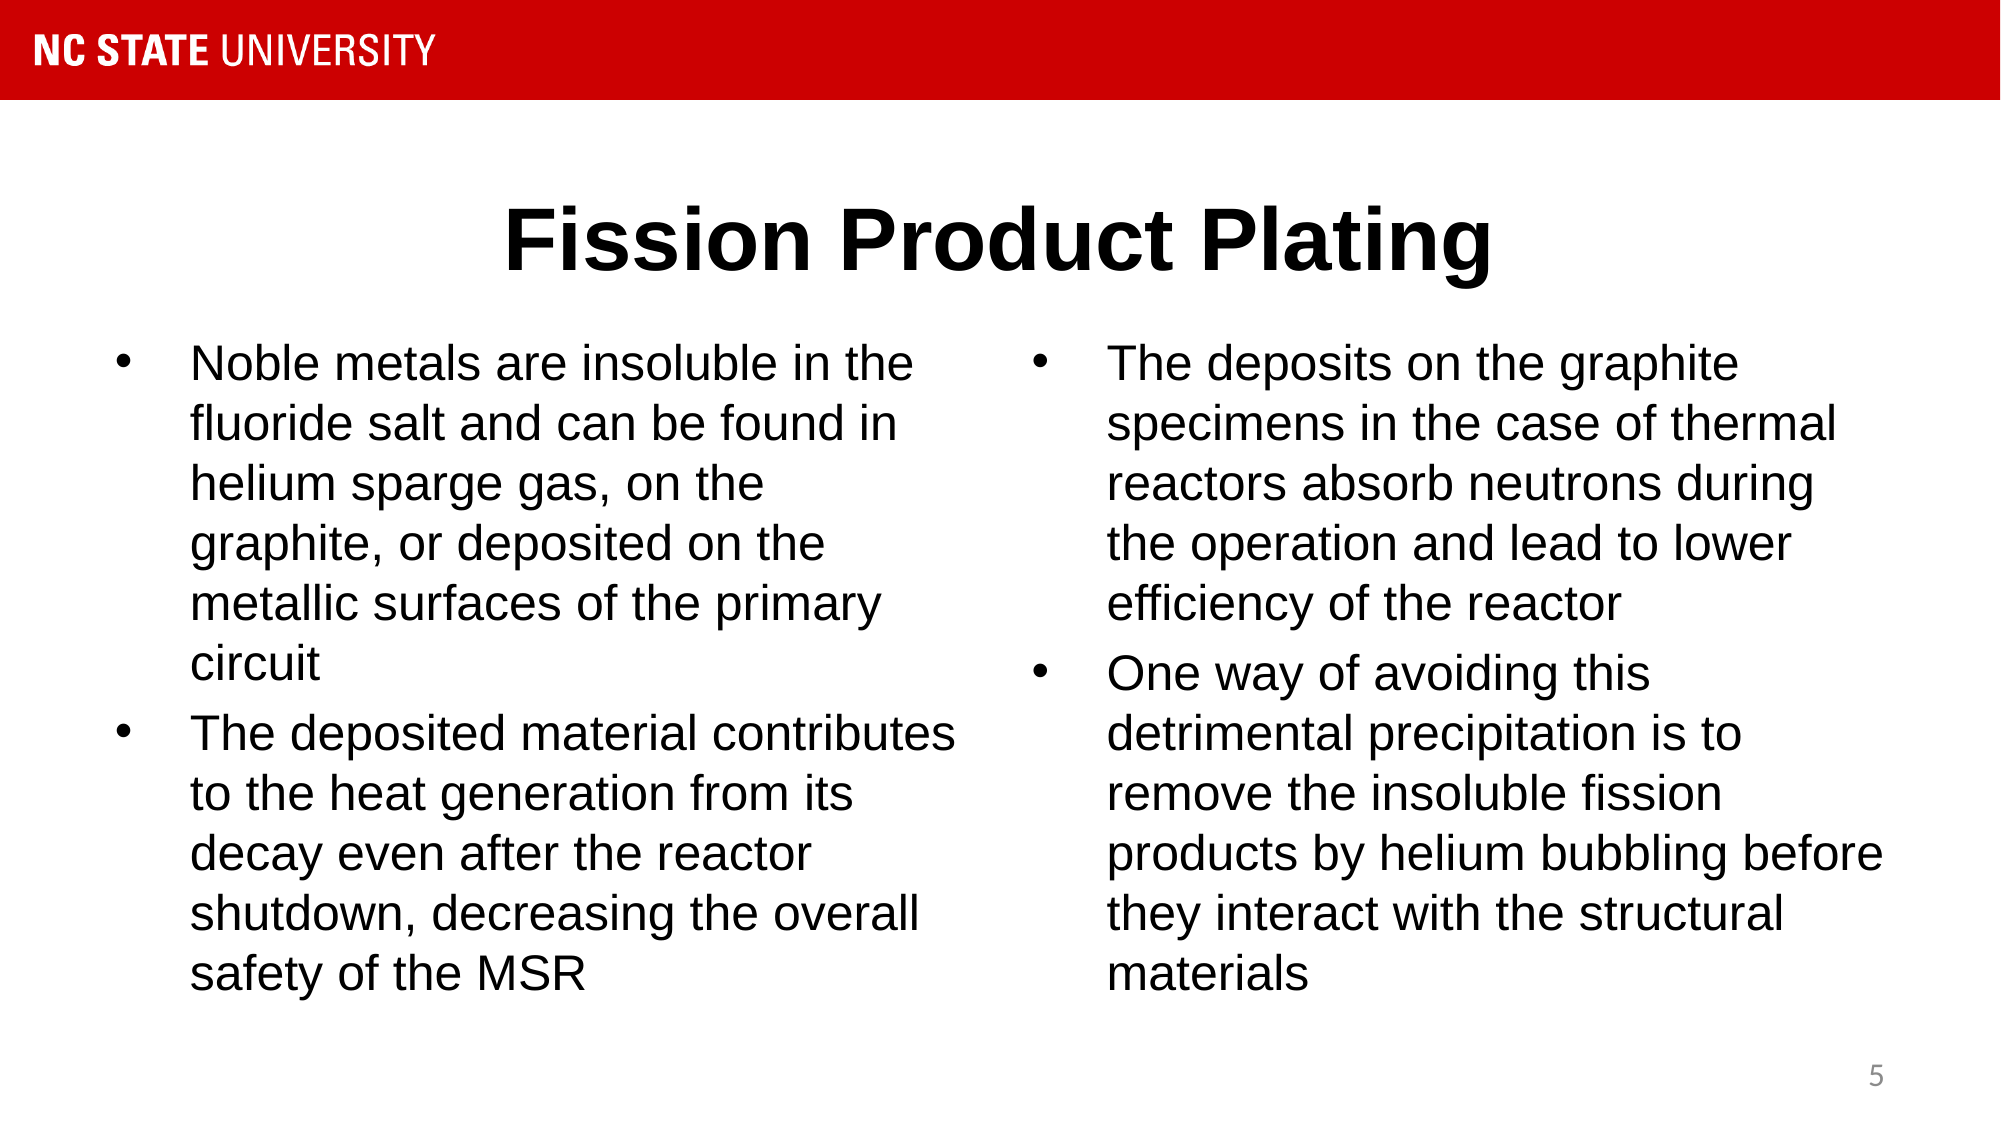

# Fission Product Plating
Noble metals are insoluble in the fluoride salt and can be found in helium sparge gas, on the graphite, or deposited on the metallic surfaces of the primary circuit
The deposited material contributes to the heat generation from its decay even after the reactor shutdown, decreasing the overall safety of the MSR

The deposits on the graphite specimens in the case of thermal reactors absorb neutrons during the operation and lead to lower efficiency of the reactor
One way of avoiding this detrimental precipitation is to remove the insoluble fission products by helium bubbling before they interact with the structural materials

5